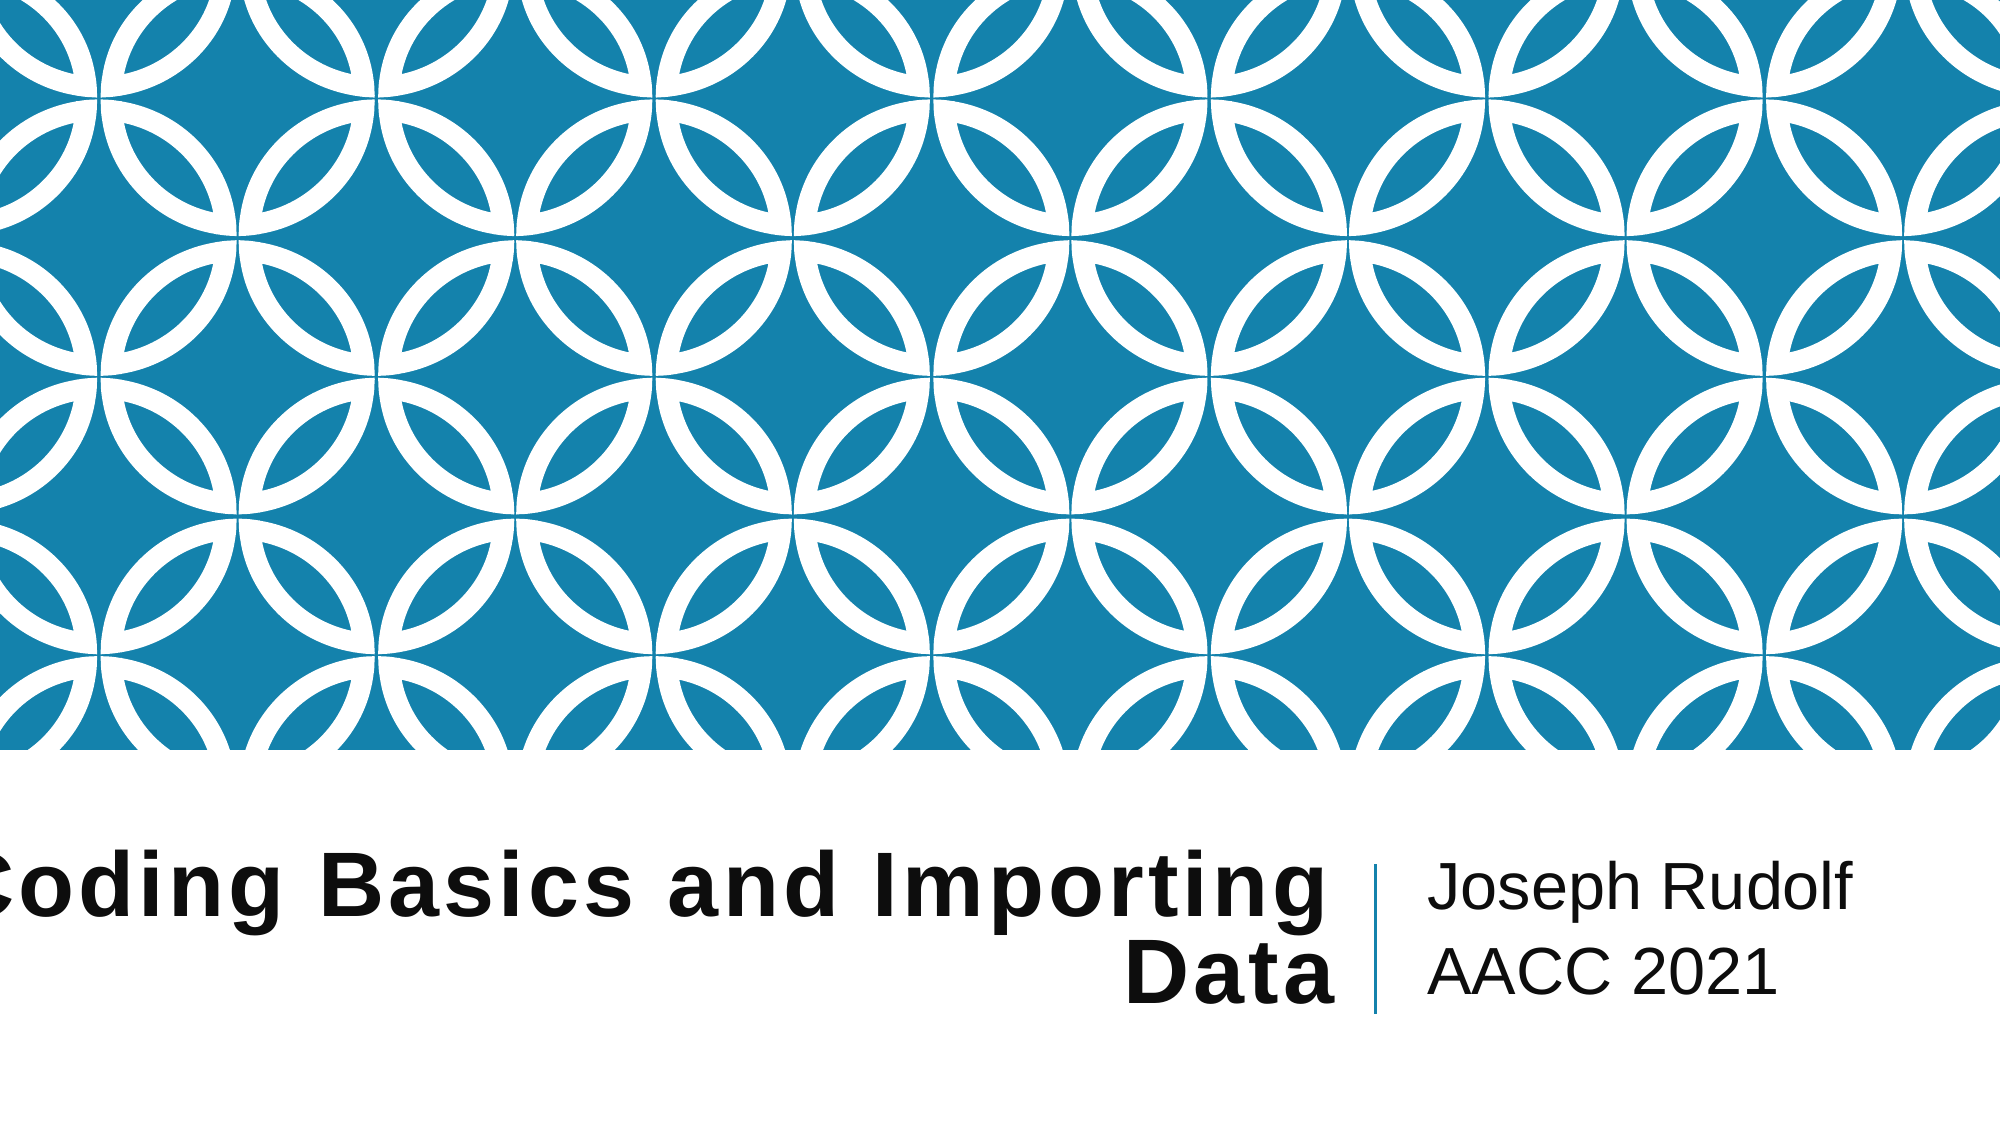

Joseph Rudolf
AACC 2021
# Coding Basics and Importing Data